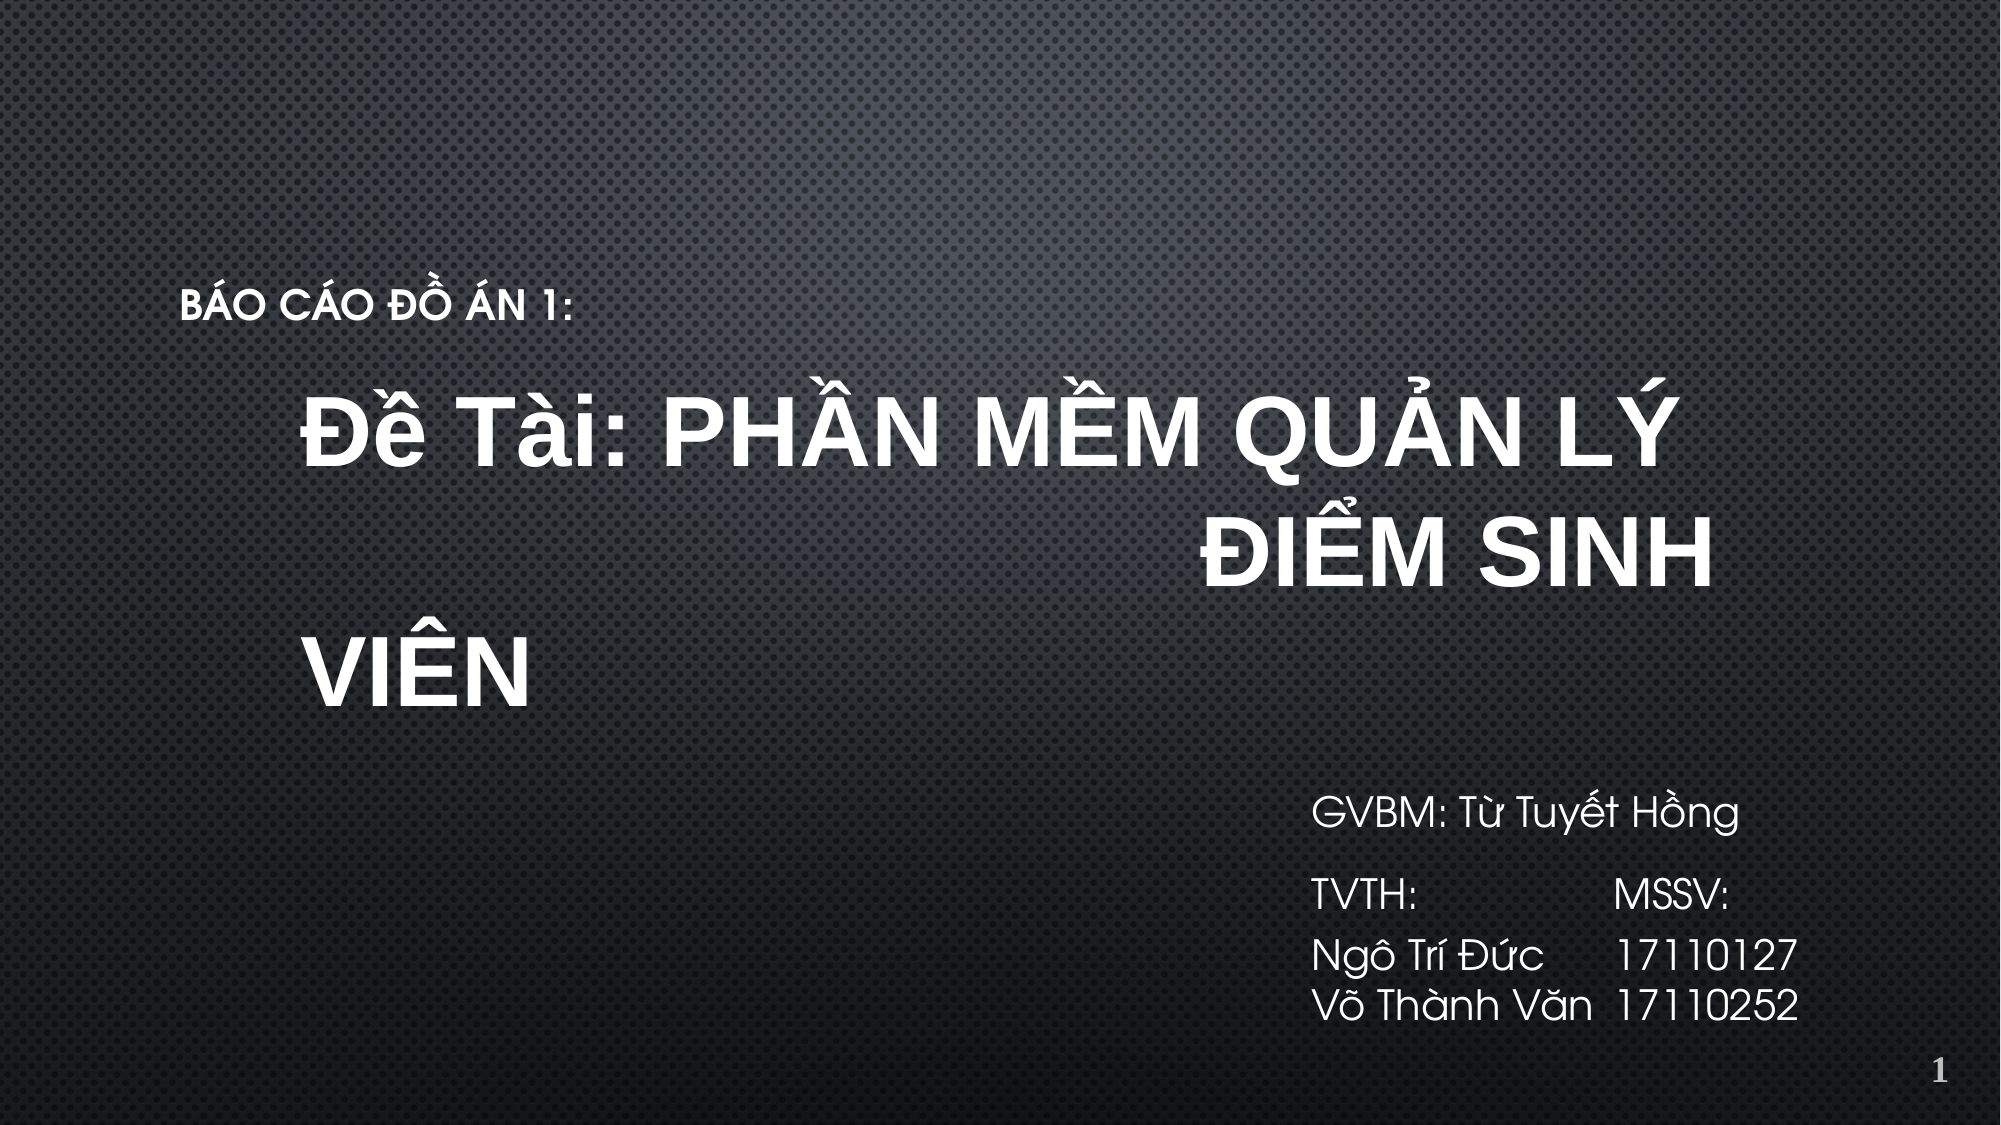

BÁO CÁO ĐỒ ÁN 1:
Đề Tài: PHẦN MỀM QUẢN LÝ
						ĐIỂM SINH VIÊN
GVBM: Từ Tuyết Hồng
MSSV:
TVTH:
17110127
17110252
Ngô Trí Đức
Võ Thành Văn
1